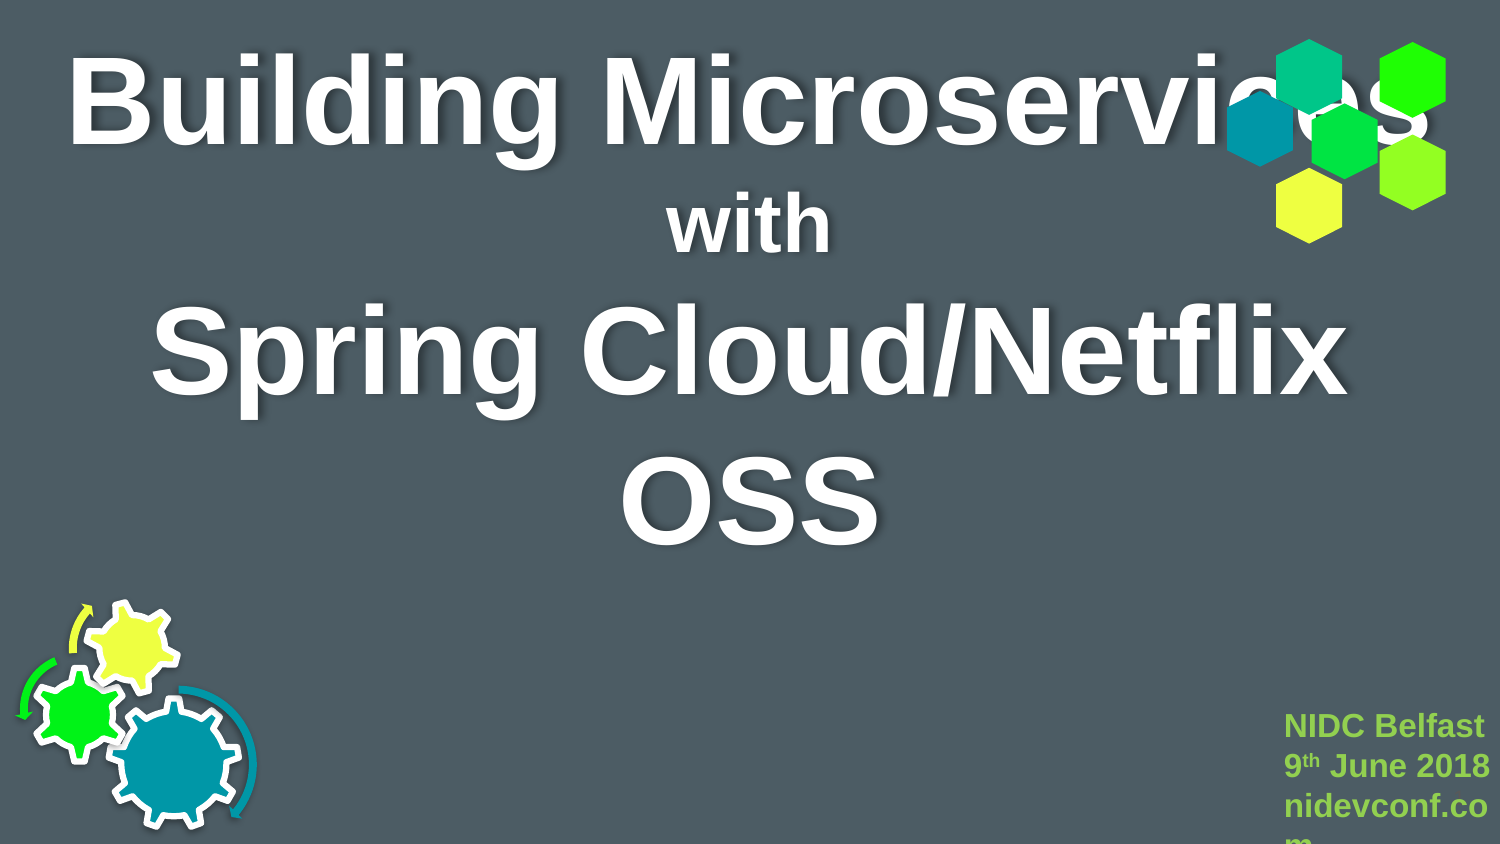

# Building Microservices with Spring Cloud/Netflix OSS

NIDC Belfast
9th June 2018
nidevconf.com
1